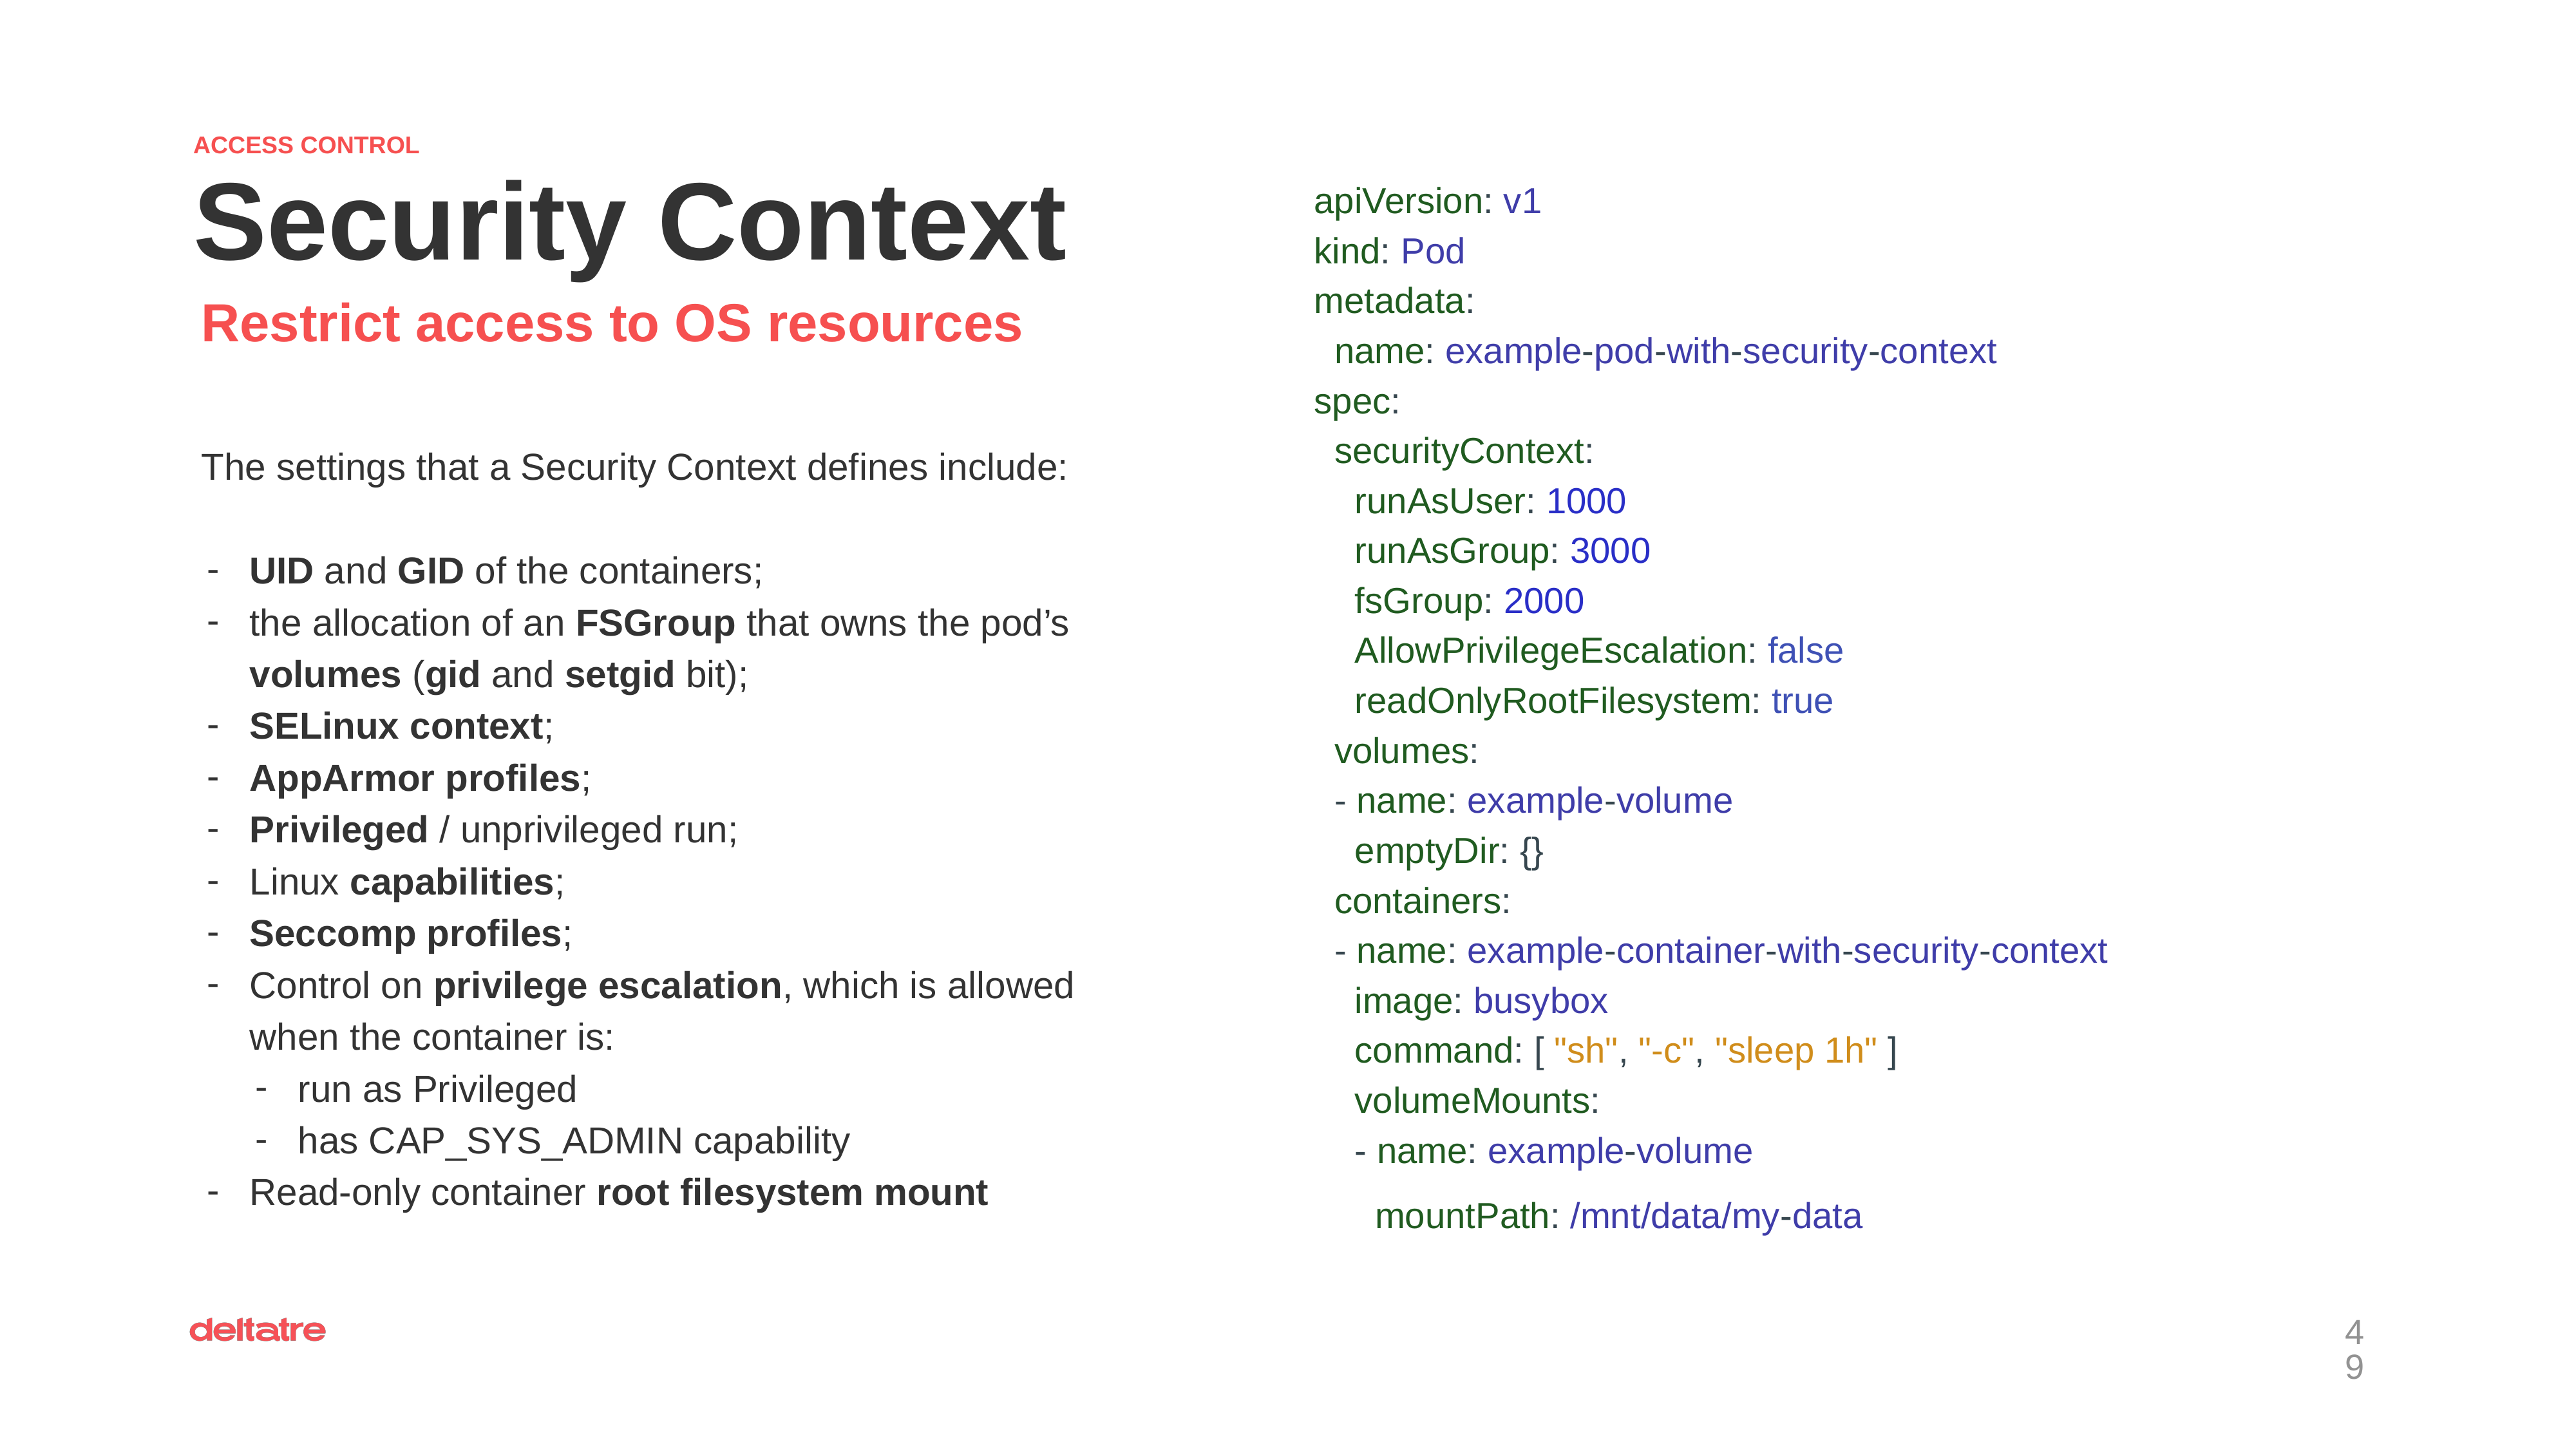

ACCESS CONTROL
apiVersion: v1
kind: Pod
metadata:
  name: example-pod-with-security-context
spec:
  securityContext:
    runAsUser: 1000
    runAsGroup: 3000
    fsGroup: 2000
    AllowPrivilegeEscalation: false
    readOnlyRootFilesystem: true
  volumes:
  - name: example-volume
    emptyDir: {}
  containers:
  - name: example-container-with-security-context
    image: busybox
    command: [ "sh", "-c", "sleep 1h" ]
    volumeMounts:
    - name: example-volume
      mountPath: /mnt/data/my-data

Security Context
Restrict access to OS resources

The settings that a Security Context defines include:

UID and GID of the containers;
the allocation of an FSGroup that owns the pod’s volumes (gid and setgid bit);
SELinux context;
AppArmor profiles;
Privileged / unprivileged run;
Linux capabilities;
Seccomp profiles;
Control on privilege escalation, which is allowed when the container is:
run as Privileged
has CAP_SYS_ADMIN capability
Read-only container root filesystem mount

49